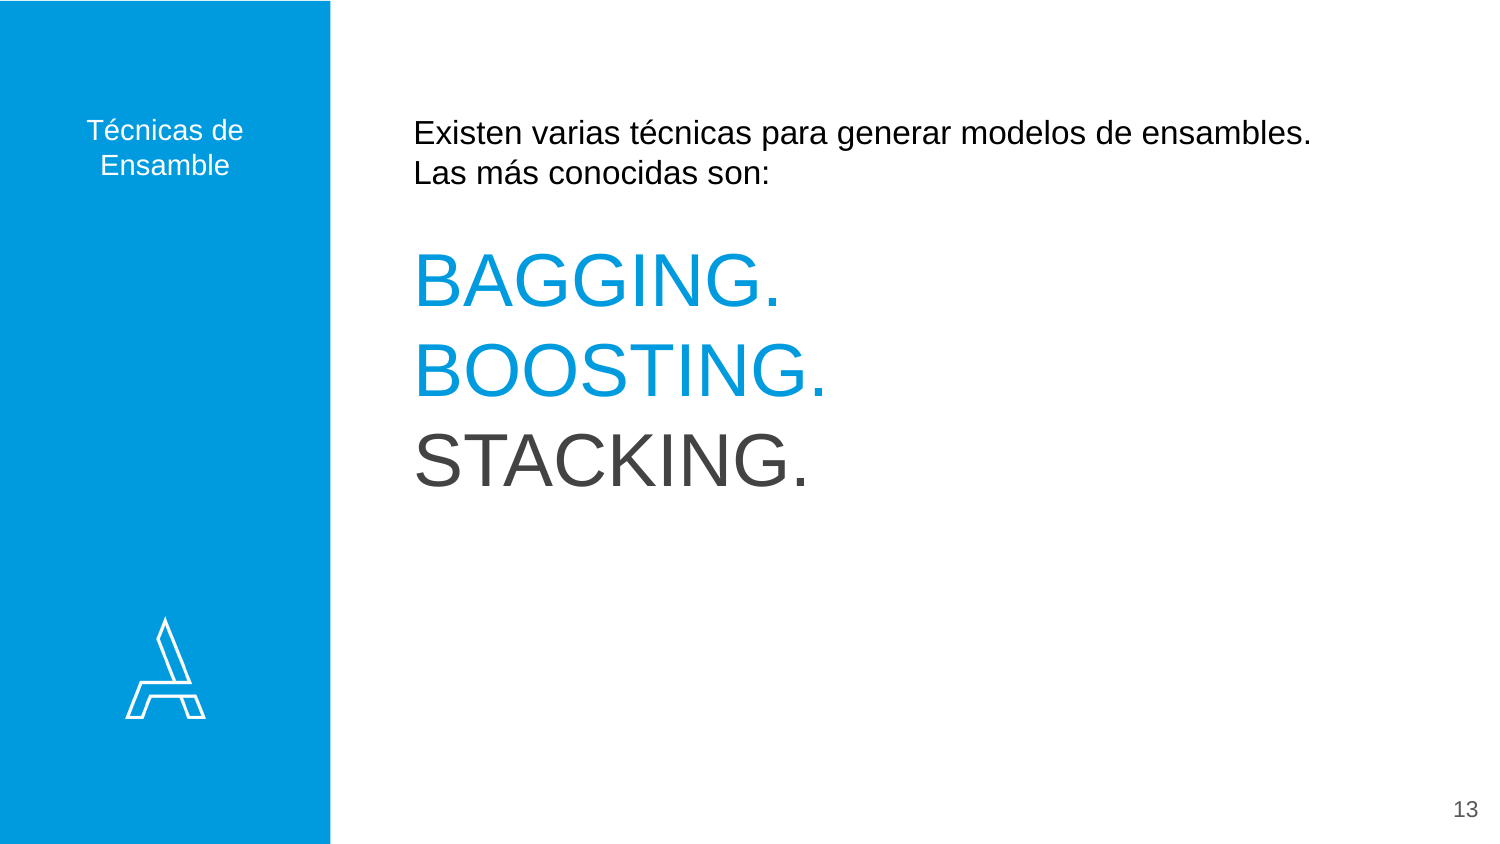

# Técnicas de Ensamble
Existen varias técnicas para generar modelos de ensambles.
Las más conocidas son:

BAGGING.
BOOSTING.
STACKING.
13